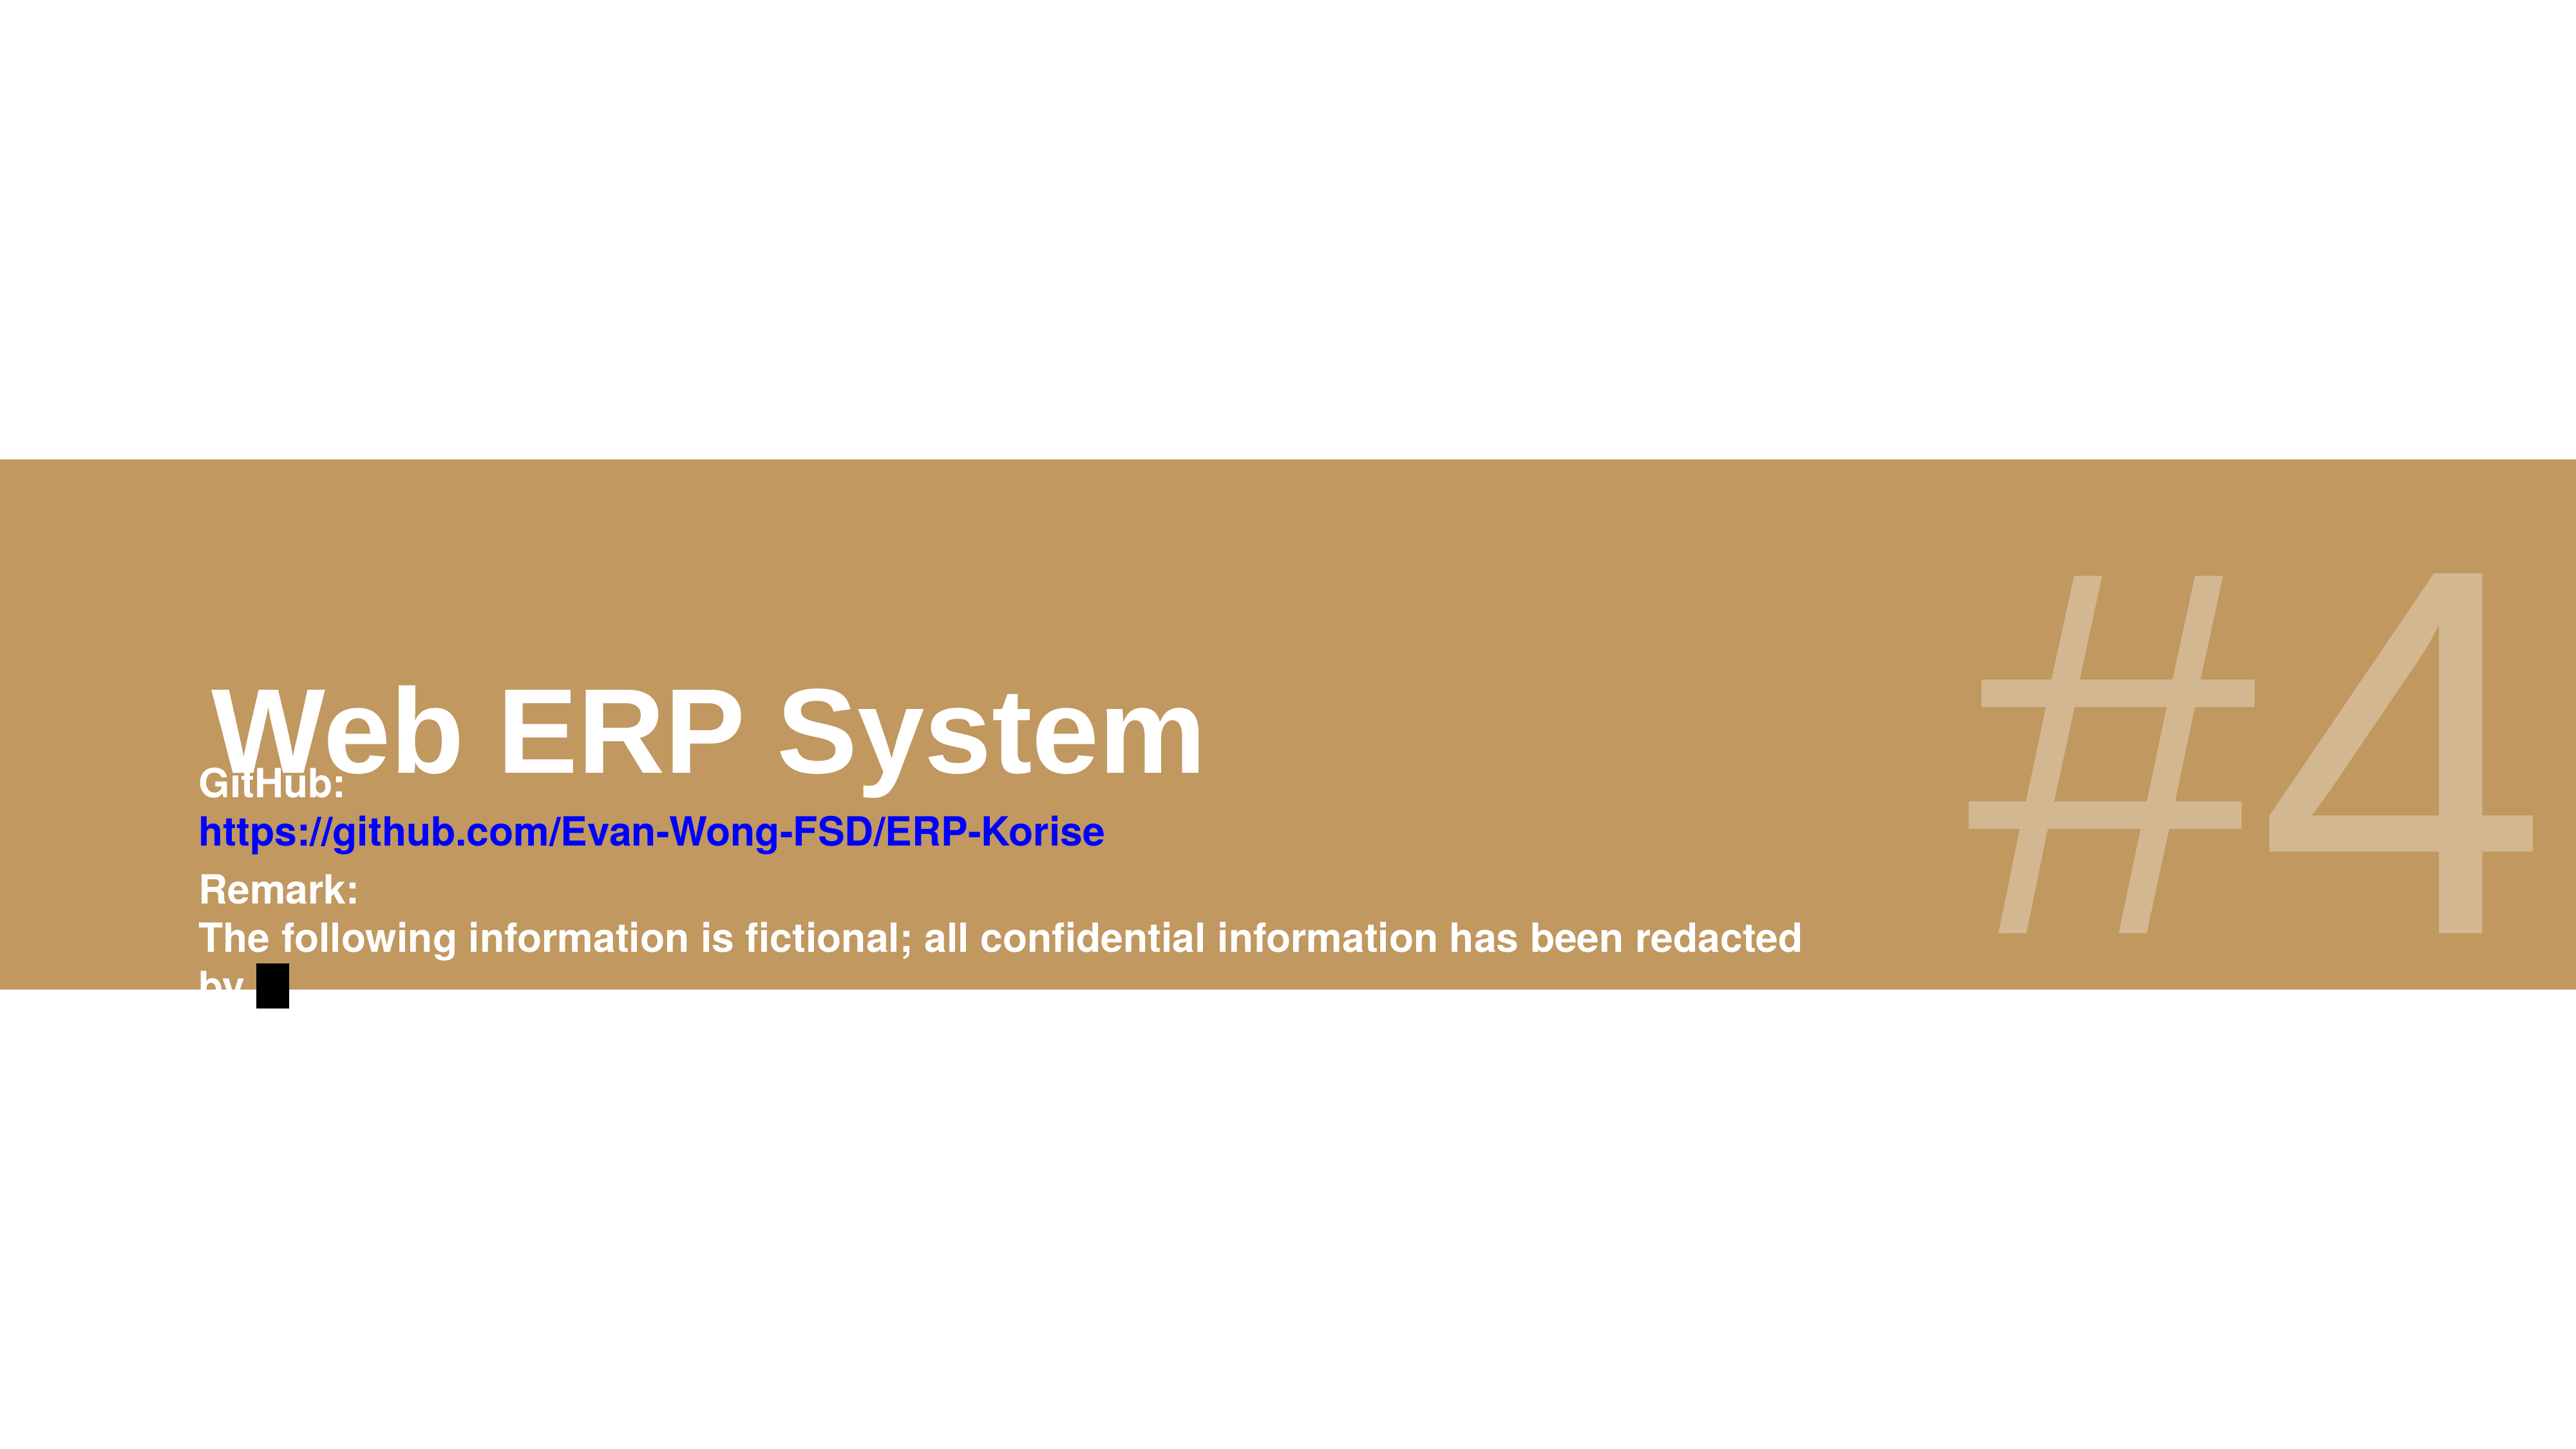

#4

Web ERP System
GitHub:
https://github.com/Evan-Wong-FSD/ERP-Korise
Remark:
The following information is fictional; all confidential information has been redacted by    .